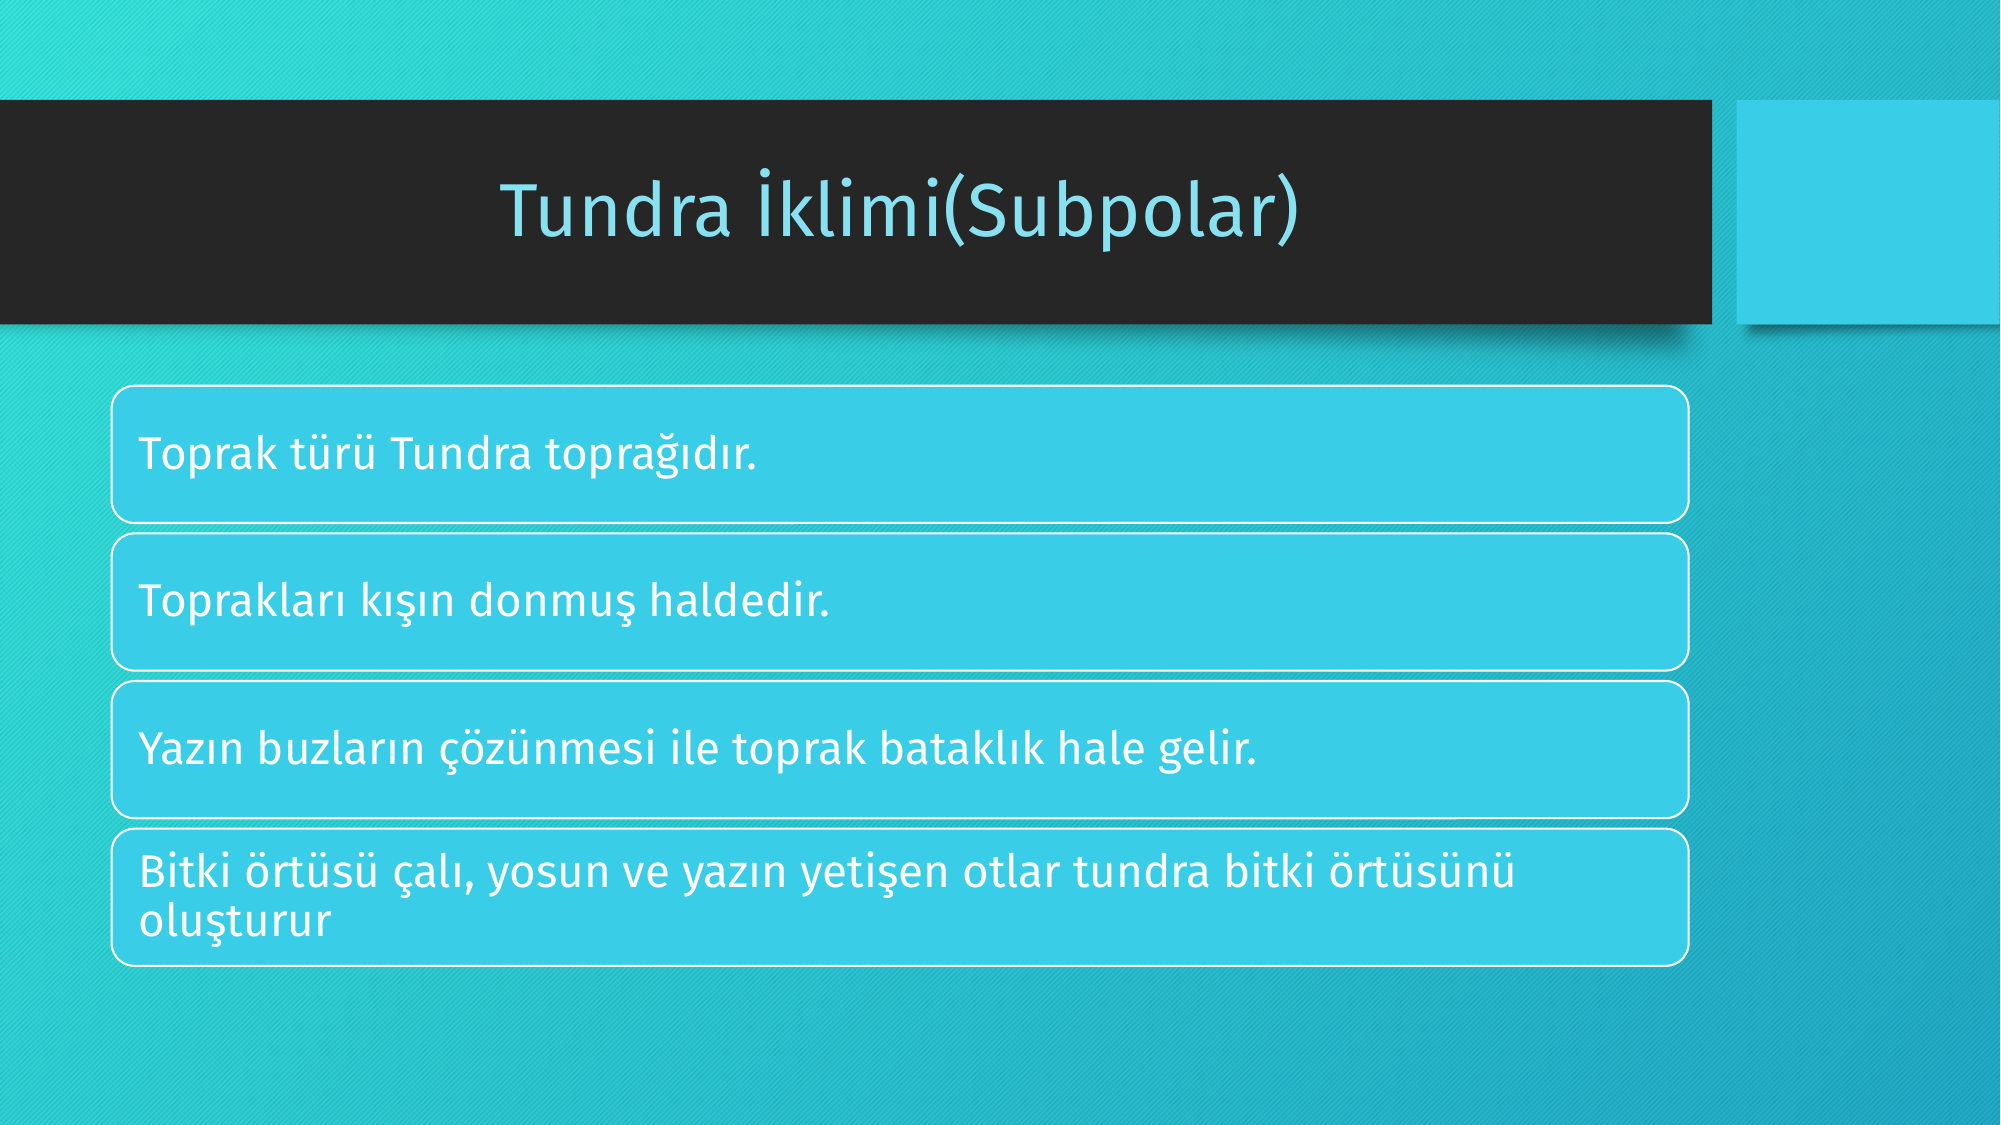

# Tundra İklimi(Subpolar)
Toprak türü Tundra toprağıdır.
Toprakları kışın donmuş haldedir.
Yazın buzların çözünmesi ile toprak bataklık hale gelir.
Bitki örtüsü çalı, yosun ve yazın yetişen otlar tundra bitki örtüsünü oluşturur